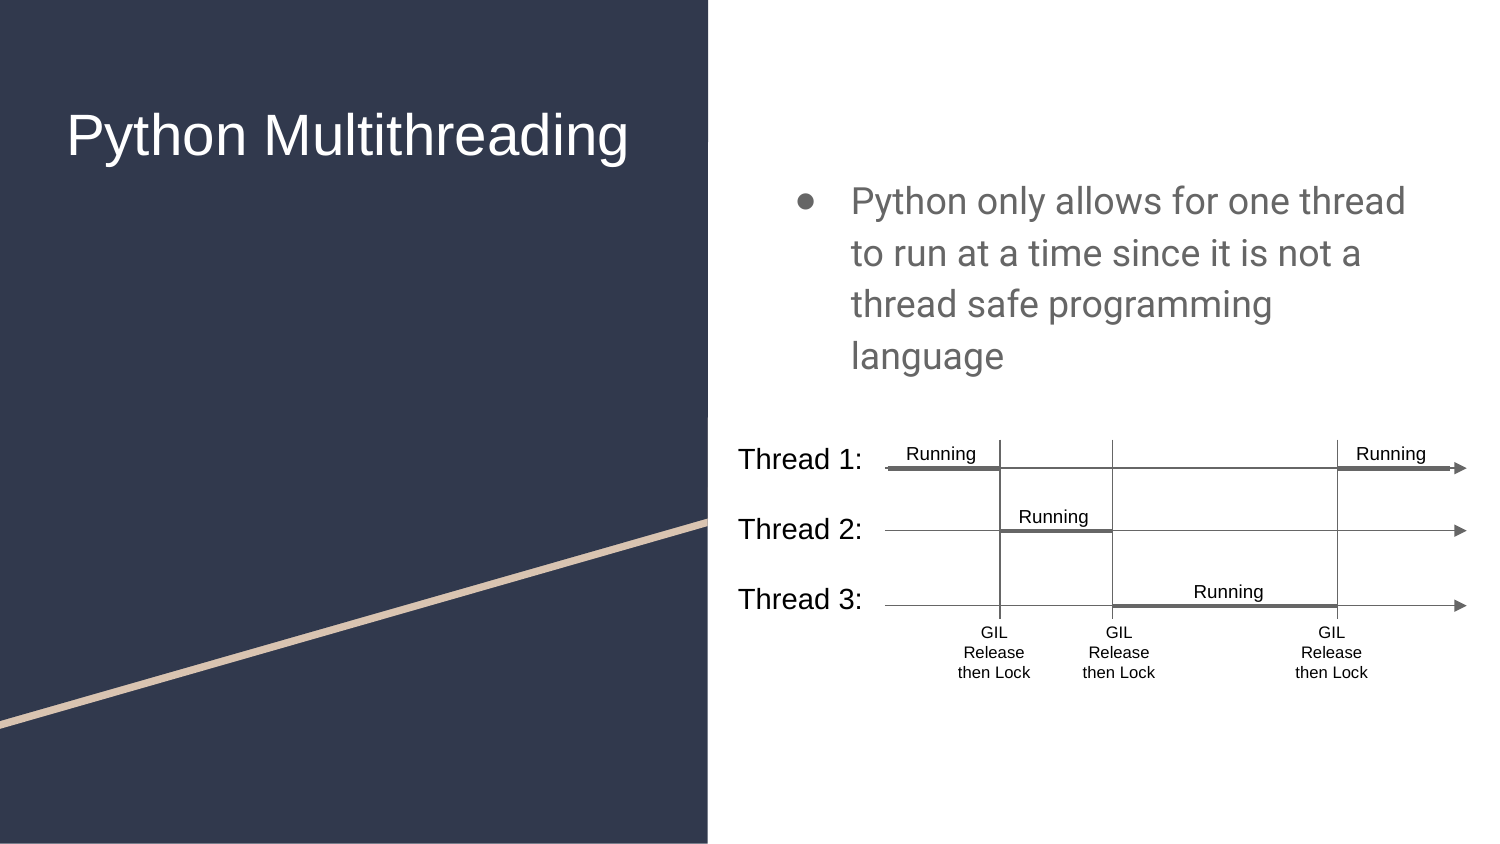

# Python Multithreading
Python only allows for one thread to run at a time since it is not a thread safe programming language
Thread 1:

Thread 2:

Thread 3:
Running
Running
Running
Running
GIL Release then Lock
GIL Release then Lock

GIL Release then Lock